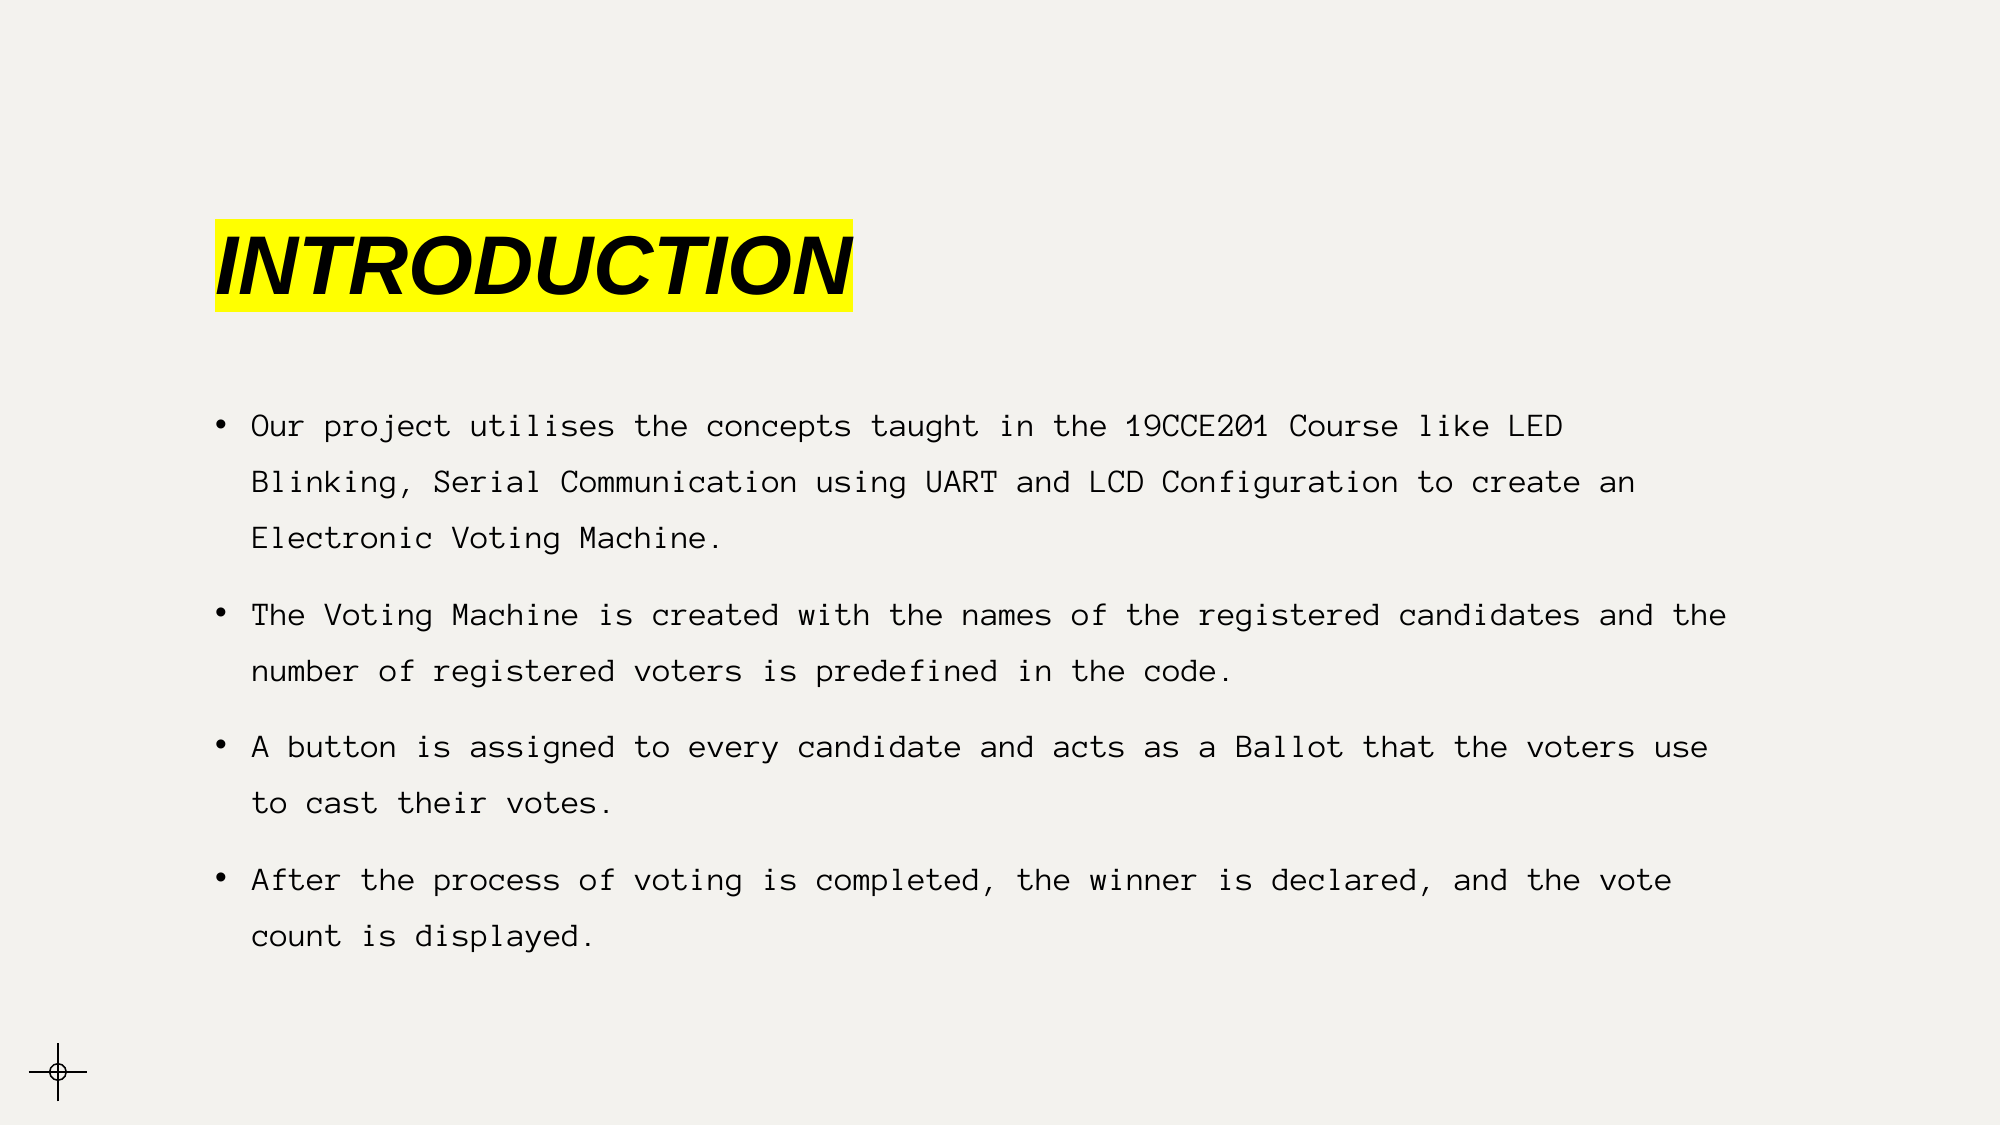

# INTRODUCTION
Our project utilises the concepts taught in the 19CCE201 Course like LED Blinking, Serial Communication using UART and LCD Configuration to create an Electronic Voting Machine.
The Voting Machine is created with the names of the registered candidates and the number of registered voters is predefined in the code.
A button is assigned to every candidate and acts as a Ballot that the voters use to cast their votes.
After the process of voting is completed, the winner is declared, and the vote count is displayed.